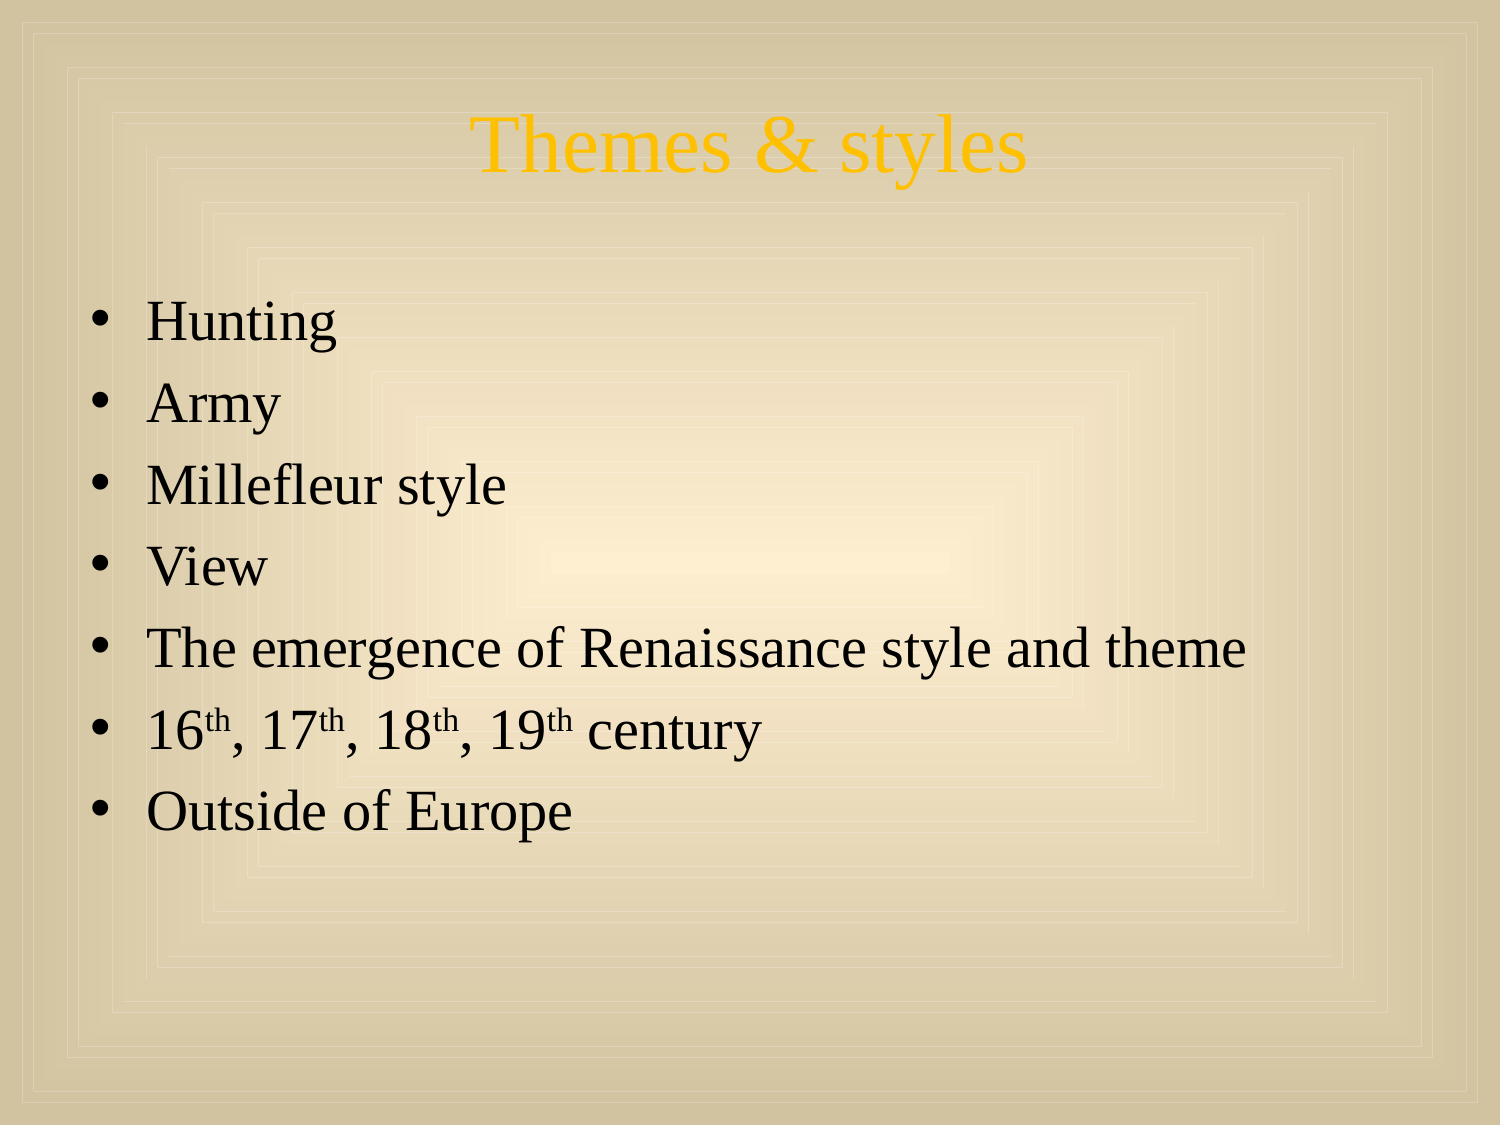

# Themes & styles
Hunting
Army
Millefleur style
View
The emergence of Renaissance style and theme
16th, 17th, 18th, 19th century
Outside of Europe